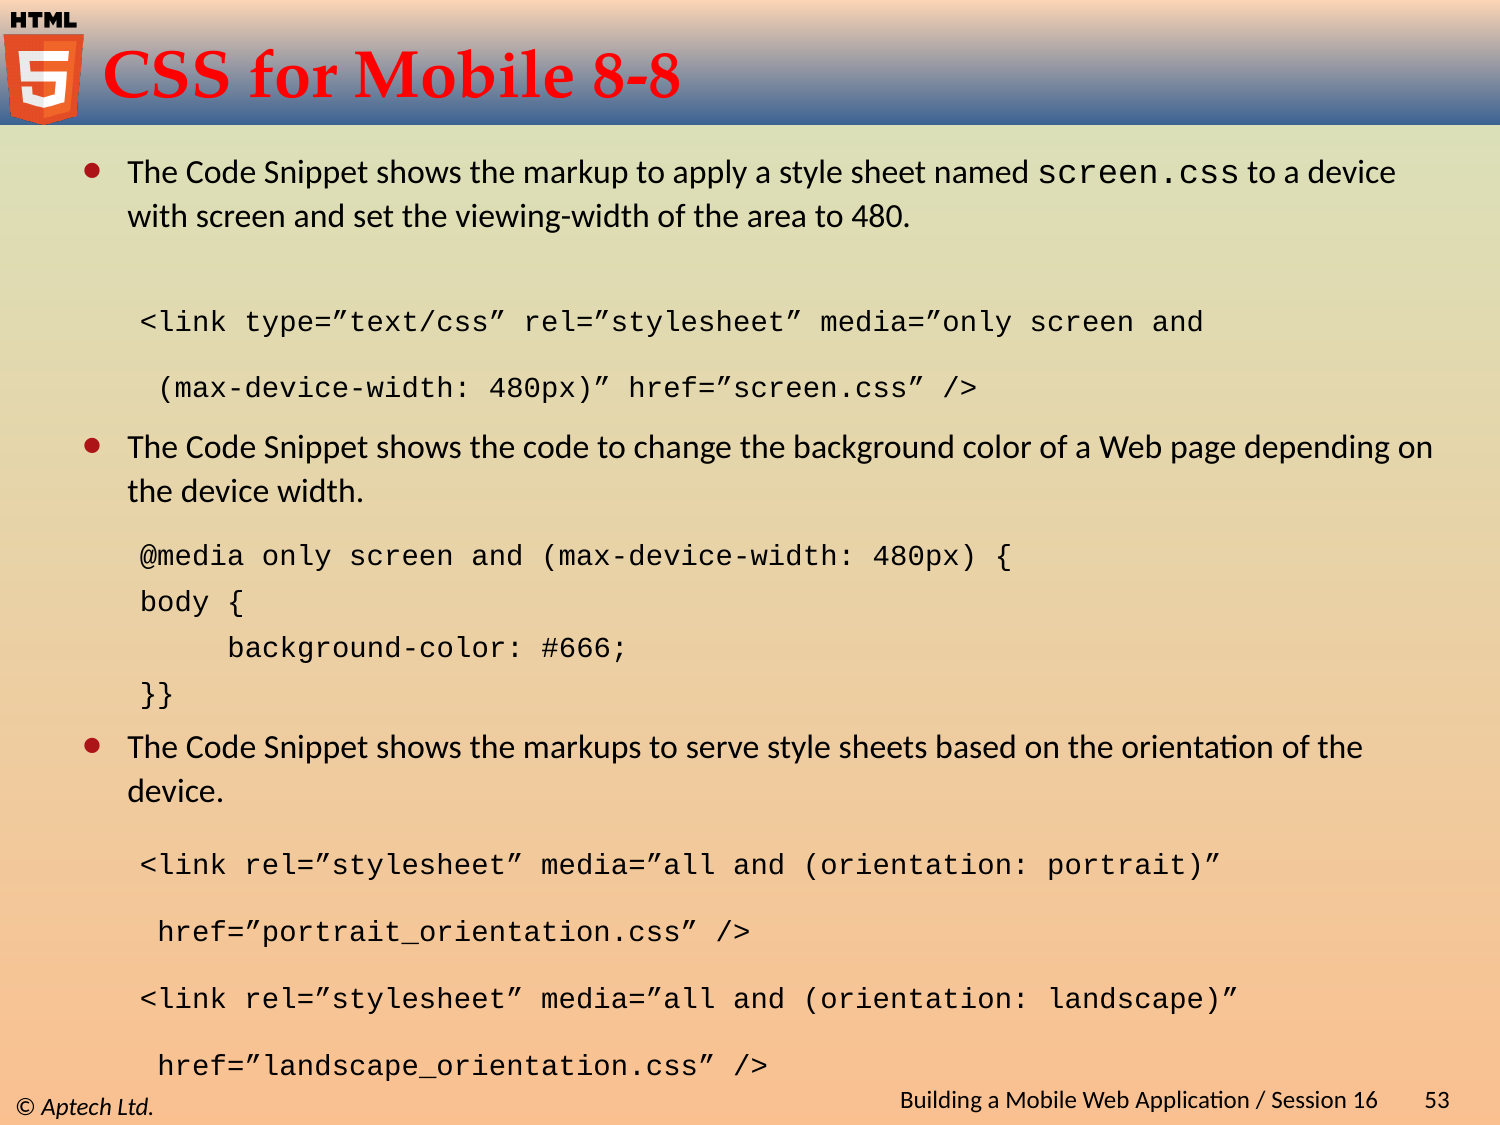

# CSS for Mobile 8-8
The Code Snippet shows the markup to apply a style sheet named screen.css to a device with screen and set the viewing-width of the area to 480.
<link type=”text/css” rel=”stylesheet” media=”only screen and
 (max-device-width: 480px)” href=”screen.css” />
The Code Snippet shows the code to change the background color of a Web page depending on the device width.
@media only screen and (max-device-width: 480px) {
body {
     background-color: #666;
}}
The Code Snippet shows the markups to serve style sheets based on the orientation of the device.
<link rel=”stylesheet” media=”all and (orientation: portrait)”
 href=”portrait_orientation.css” />
<link rel=”stylesheet” media=”all and (orientation: landscape)”
 href=”landscape_orientation.css” />
Building a Mobile Web Application / Session 16
53